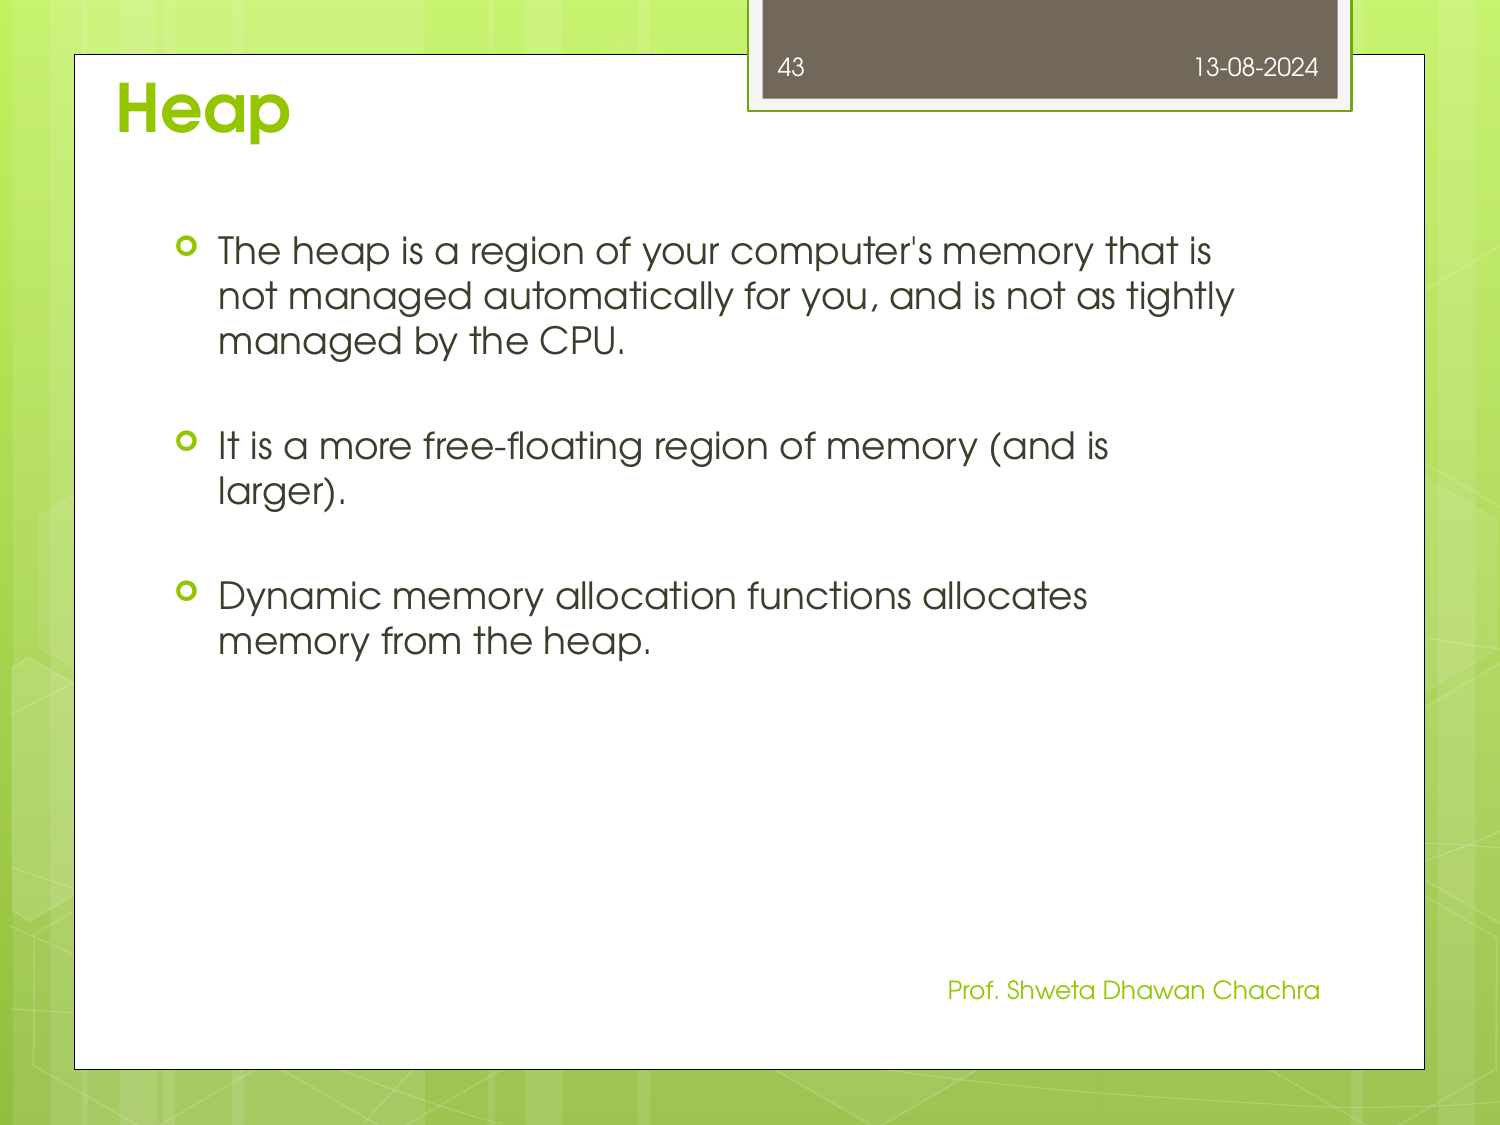

43
13-08-2024
# Heap
The heap is a region of your computer's memory that is not managed automatically for you, and is not as tightly managed by the CPU.

It is a more free-floating region of memory (and is larger).

Dynamic memory allocation functions allocates  memory from the heap.
Prof. Shweta Dhawan Chachra